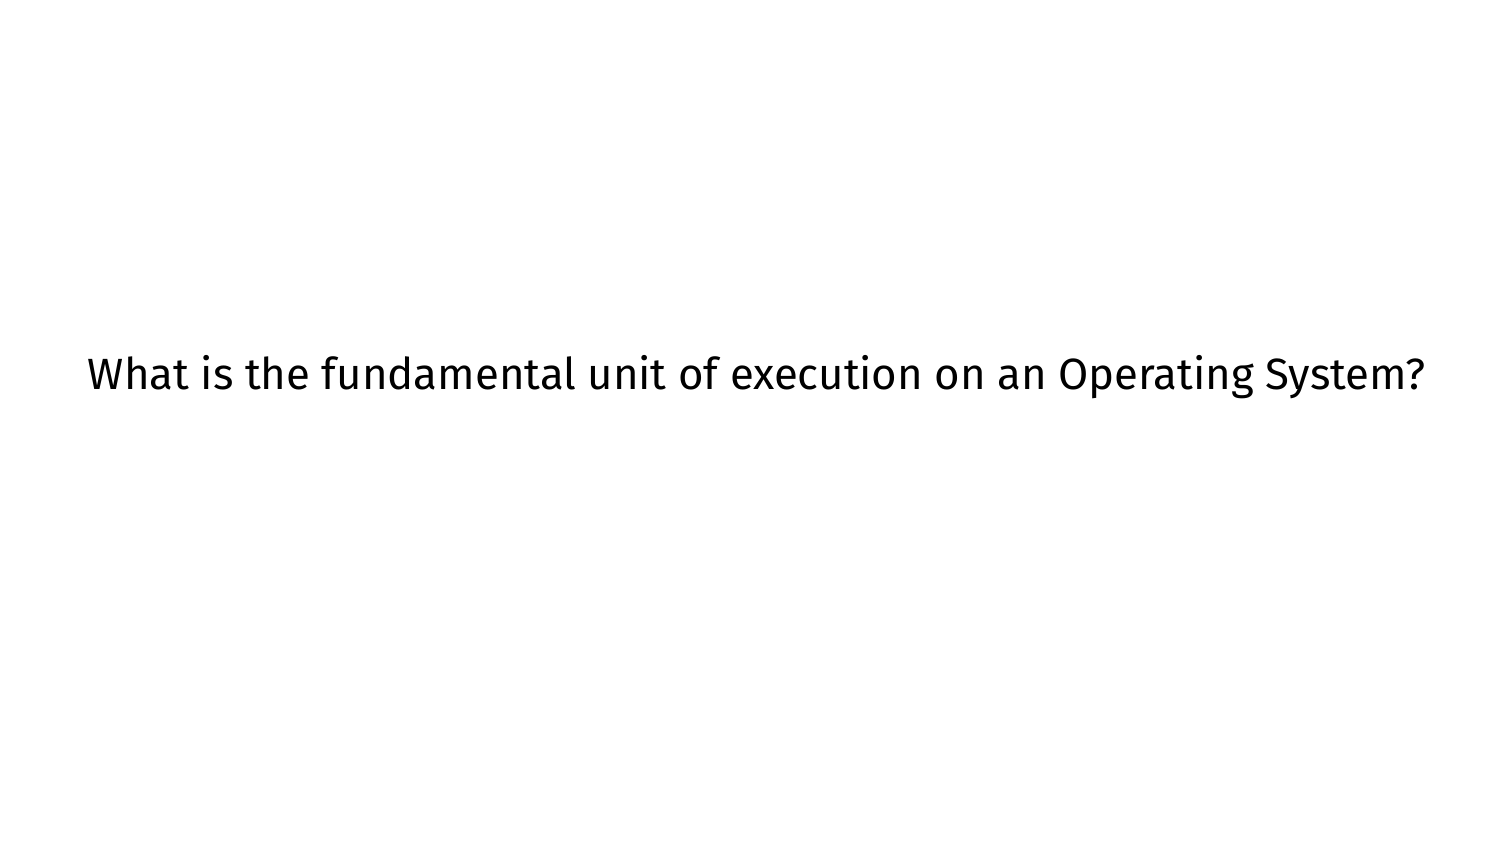

What is the fundamental unit of execution on an Operating System?